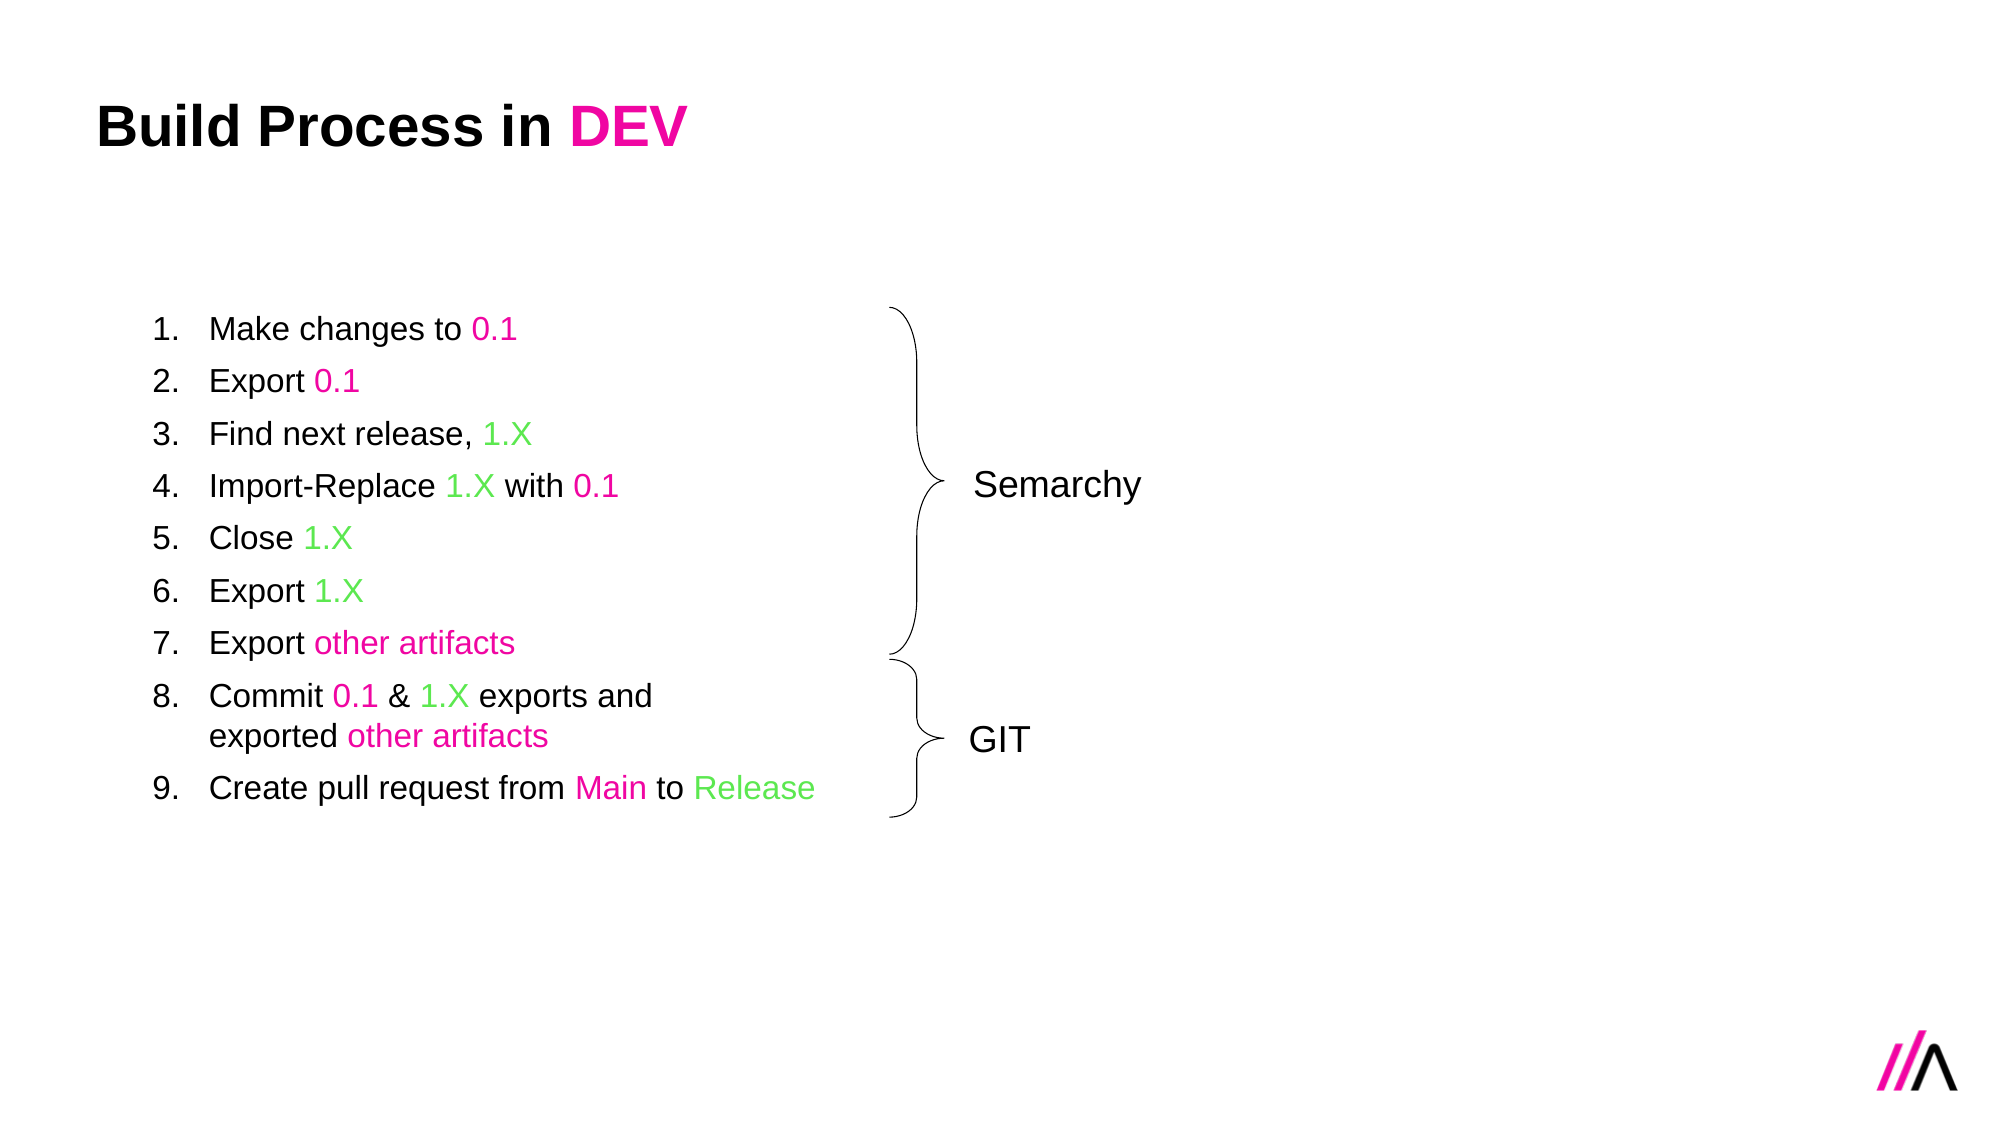

Build Process in DEV
Make changes to 0.1
Export 0.1
Find next release, 1.X
Import-Replace 1.X with 0.1
Close 1.X
Export 1.X
Export other artifacts
Commit 0.1 & 1.X exports and
exported other artifacts
Create pull request from Main to Release

Semarchy

GIT